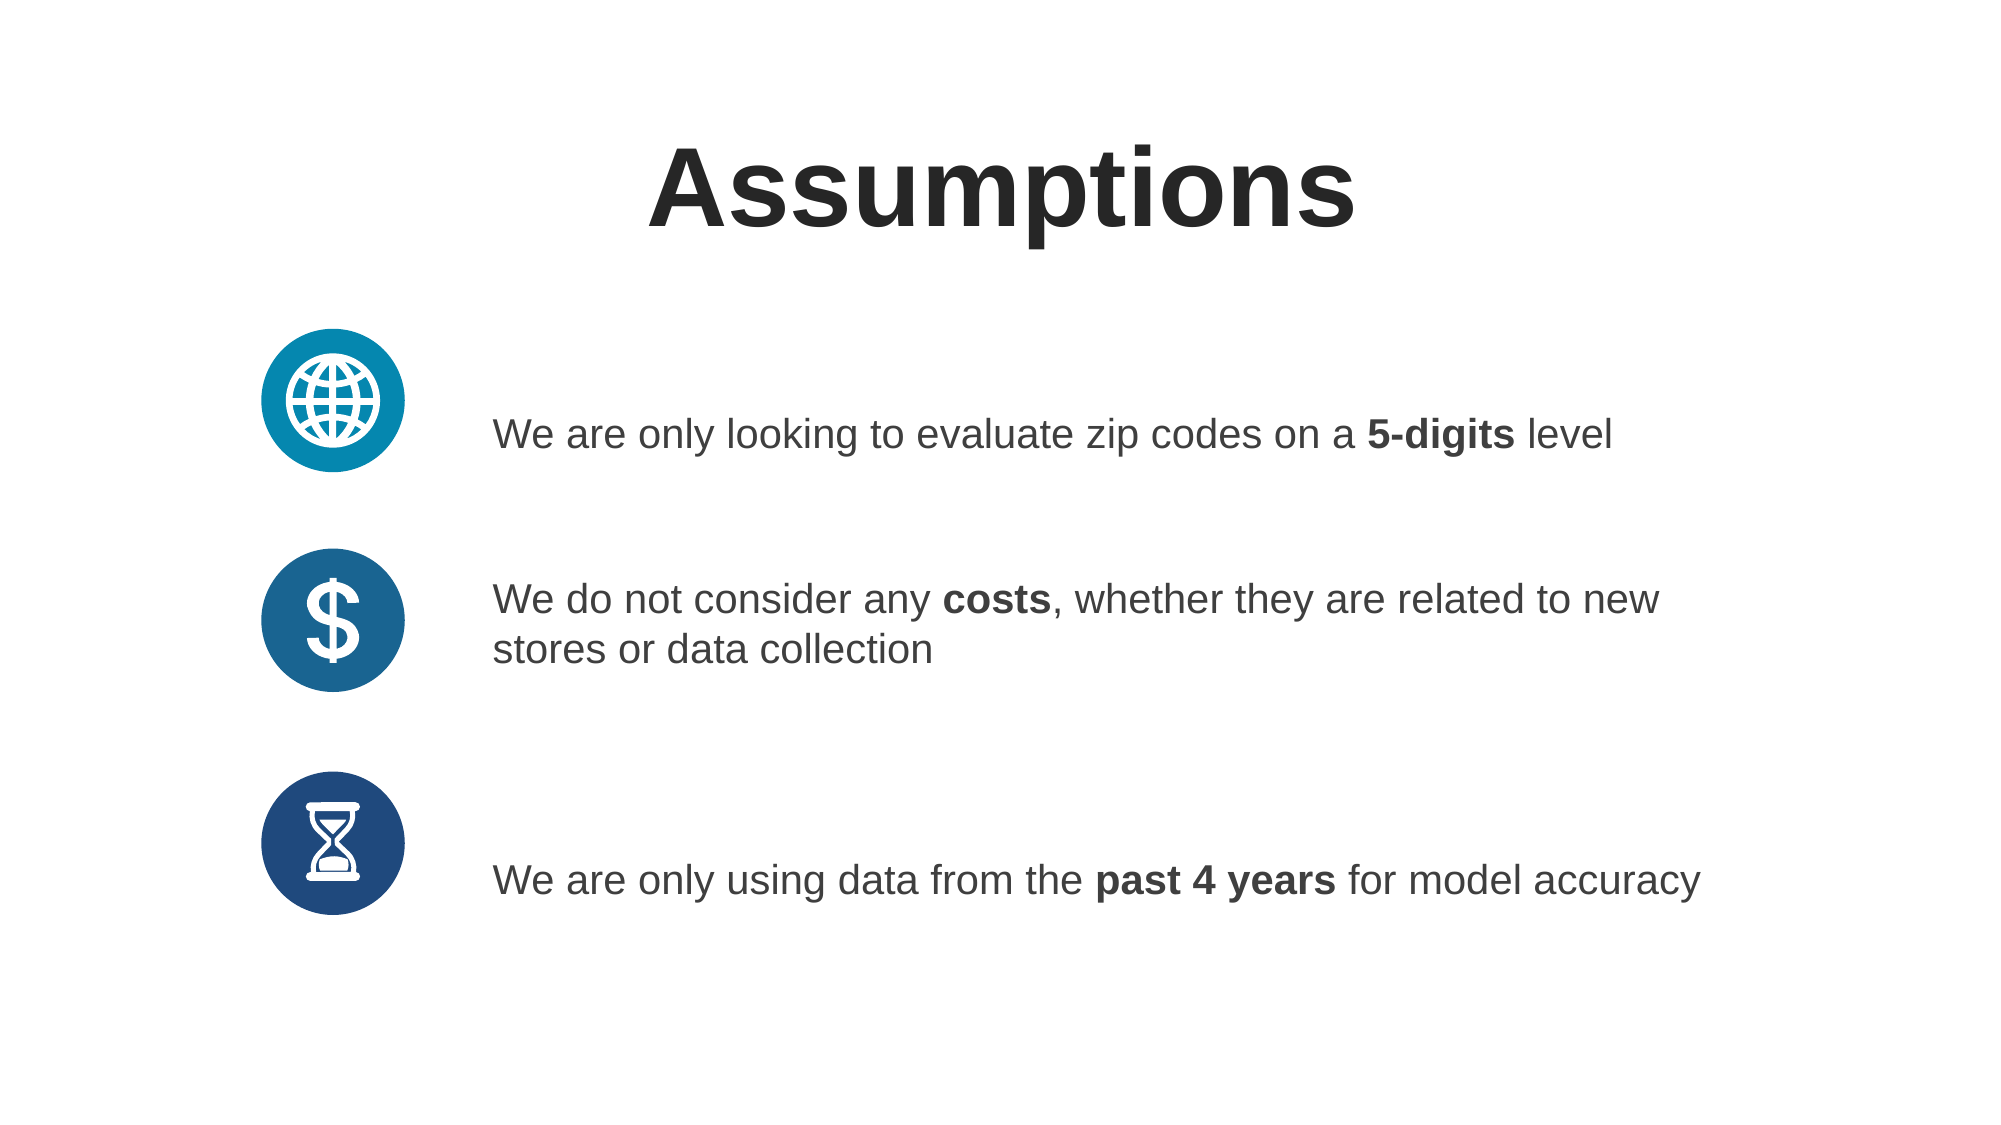

Assumptions
We are only looking to evaluate zip codes on a 5-digits level

We do not consider any costs, whether they are related to new stores or data collection
We are only using data from the past 4 years for model accuracy